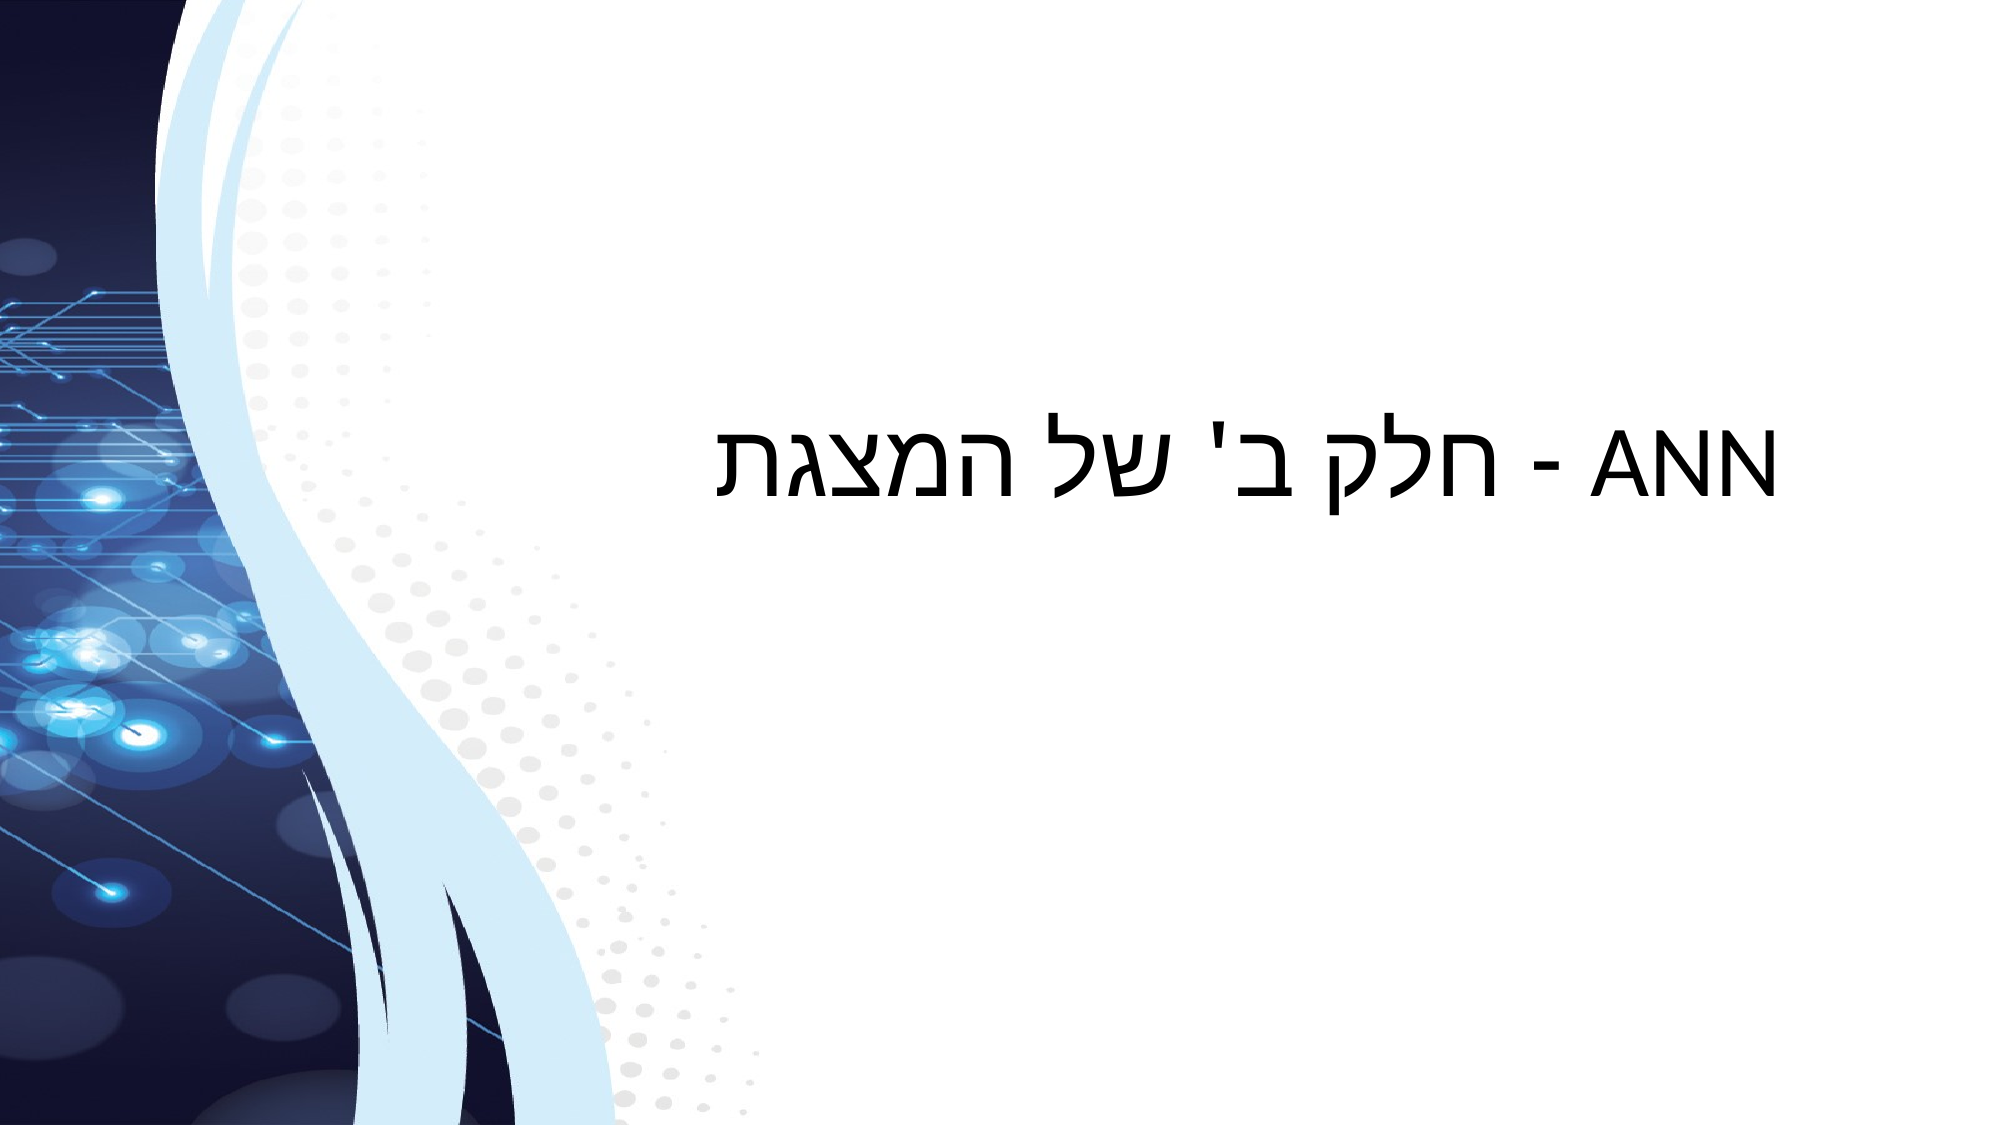

# ANN - חלק ב' של המצגת